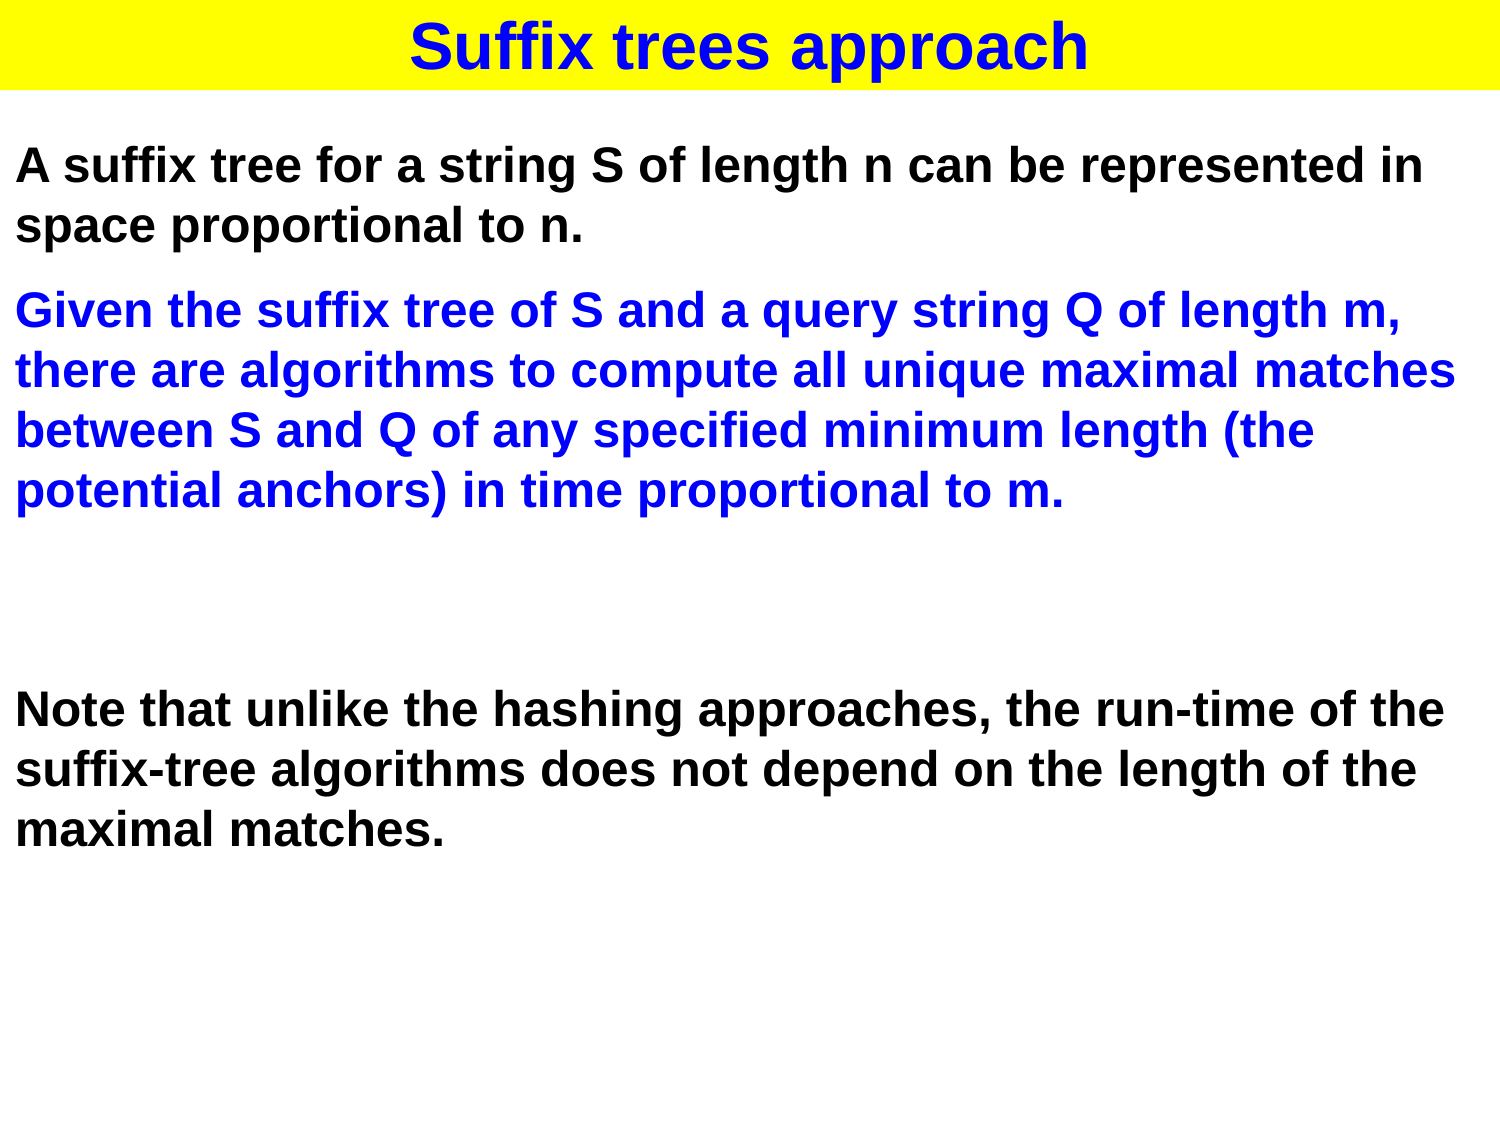

Suffix trees approach
A suffix tree for a string S of length n can be represented in space proportional to n.
Given the suffix tree of S and a query string Q of length m, there are algorithms to compute all unique maximal matches between S and Q of any specified minimum length (the potential anchors) in time proportional to m.

Note that unlike the hashing approaches, the run-time of the suffix-tree algorithms does not depend on the length of the maximal matches.